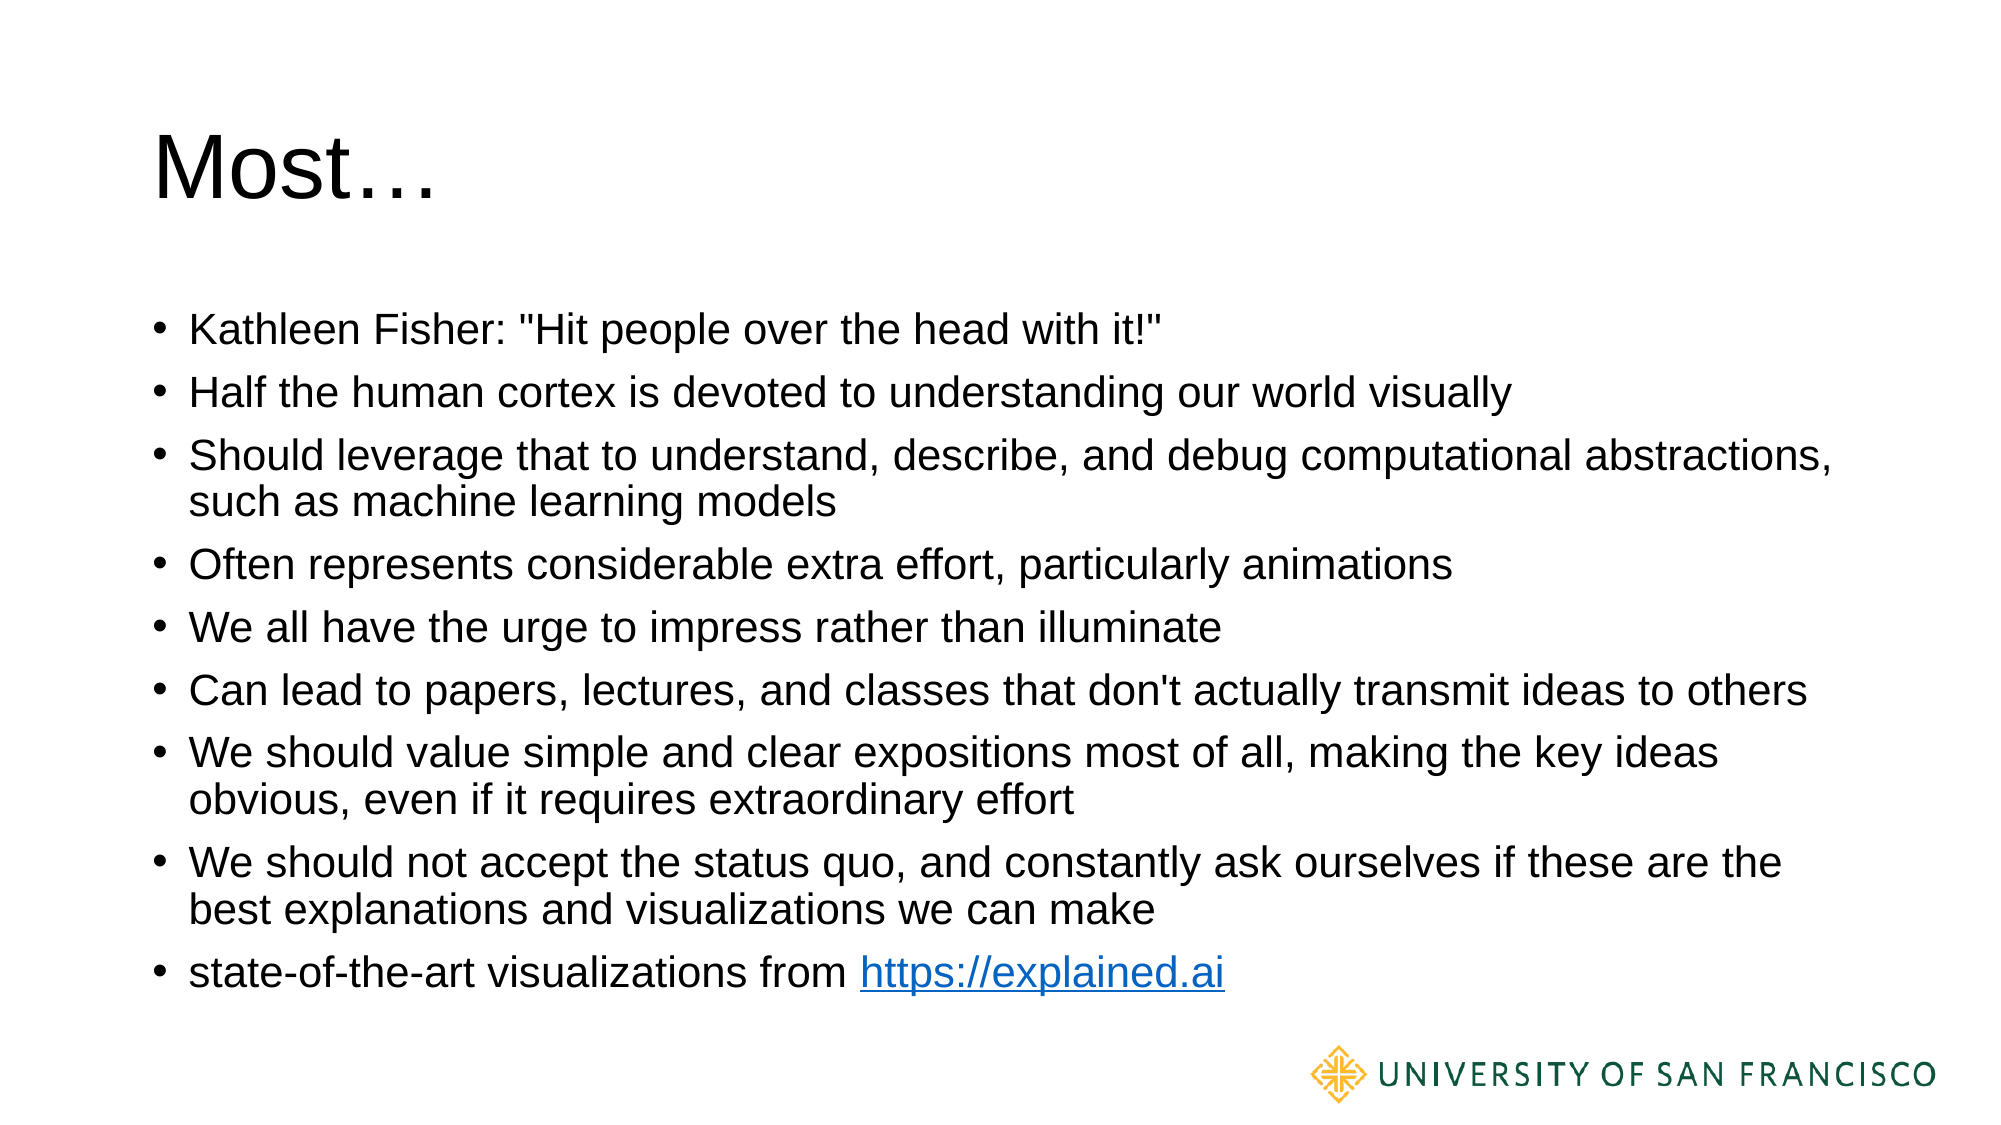

# Most…
Kathleen Fisher: "Hit people over the head with it!"
Half the human cortex is devoted to understanding our world visually
Should leverage that to understand, describe, and debug computational abstractions, such as machine learning models
Often represents considerable extra effort, particularly animations
We all have the urge to impress rather than illuminate
Can lead to papers, lectures, and classes that don't actually transmit ideas to others
We should value simple and clear expositions most of all, making the key ideas obvious, even if it requires extraordinary effort
We should not accept the status quo, and constantly ask ourselves if these are the best explanations and visualizations we can make
state-of-the-art visualizations from https://explained.ai